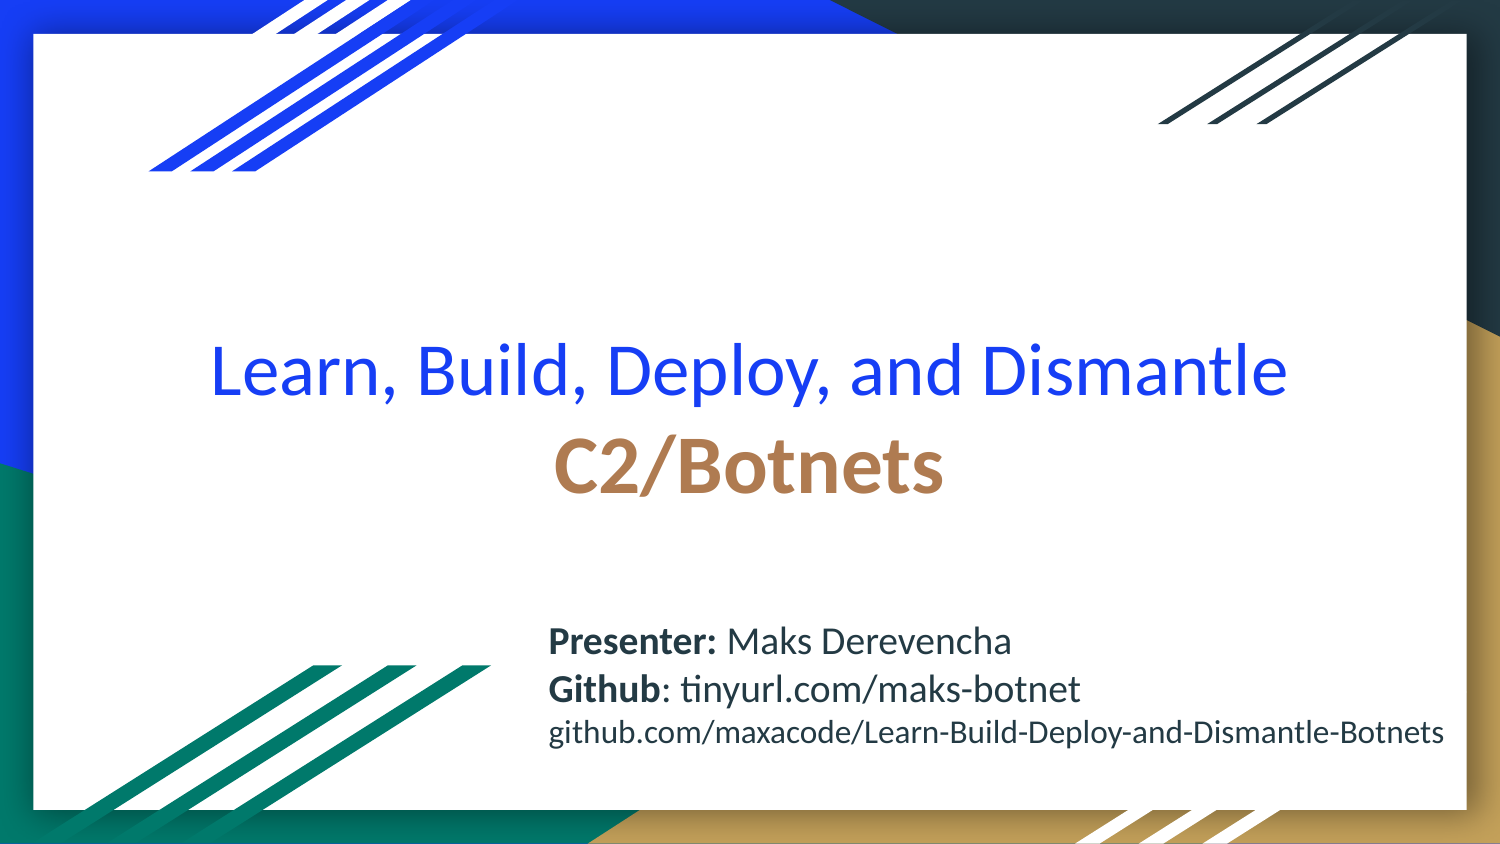

# Learn, Build, Deploy, and Dismantle
C2/Botnets
Presenter: Maks Derevencha
Github: tinyurl.com/maks-botnet
github.com/maxacode/Learn-Build-Deploy-and-Dismantle-Botnets